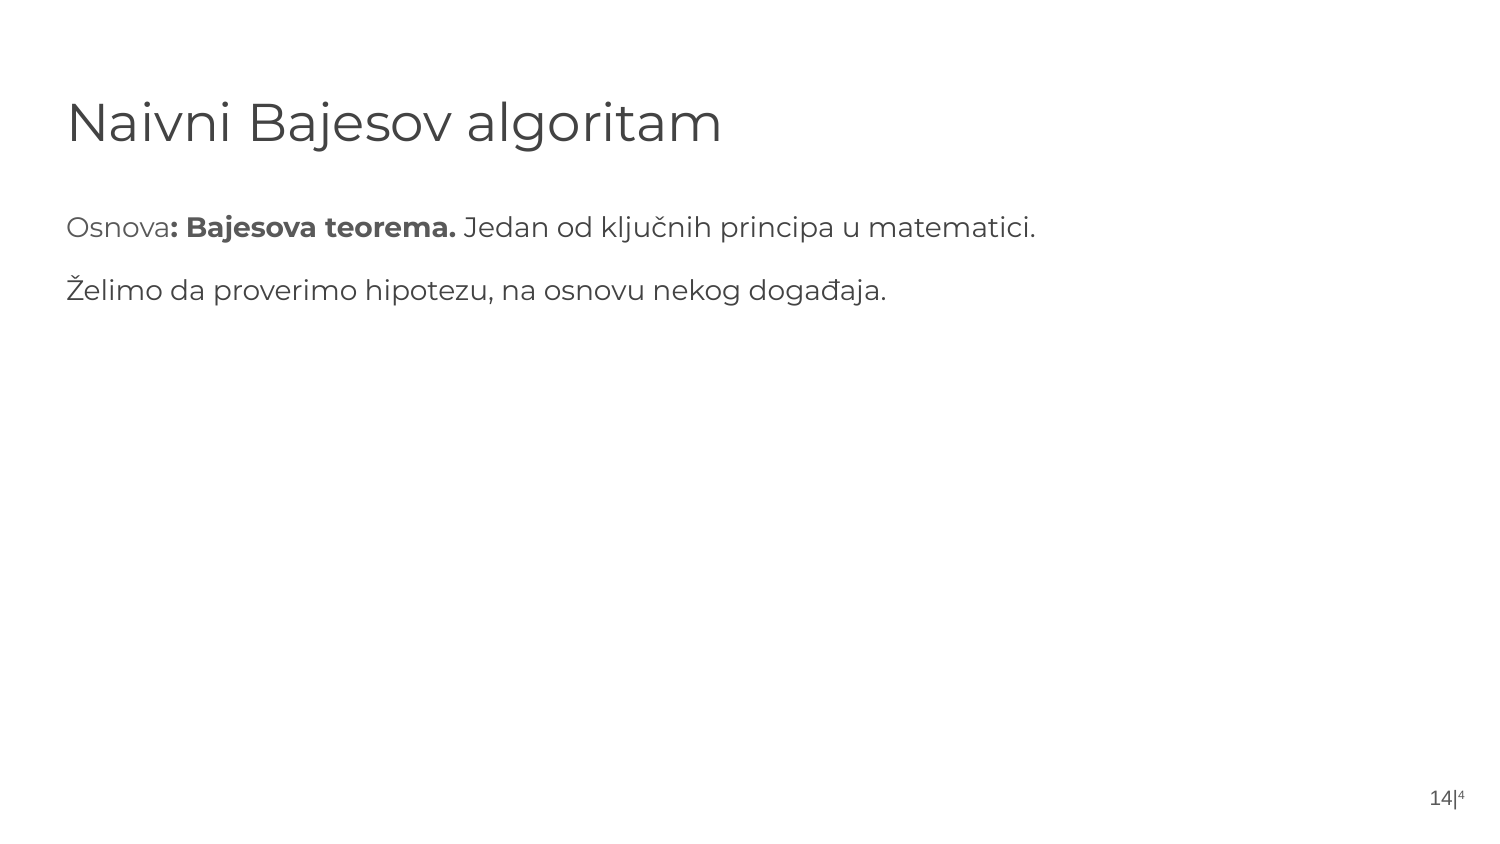

# Naivni Bajesov algoritam
Osnova: Bajesova teorema. Jedan od ključnih principa u matematici.
Želimo da proverimo hipotezu, na osnovu nekog događaja.
14|4